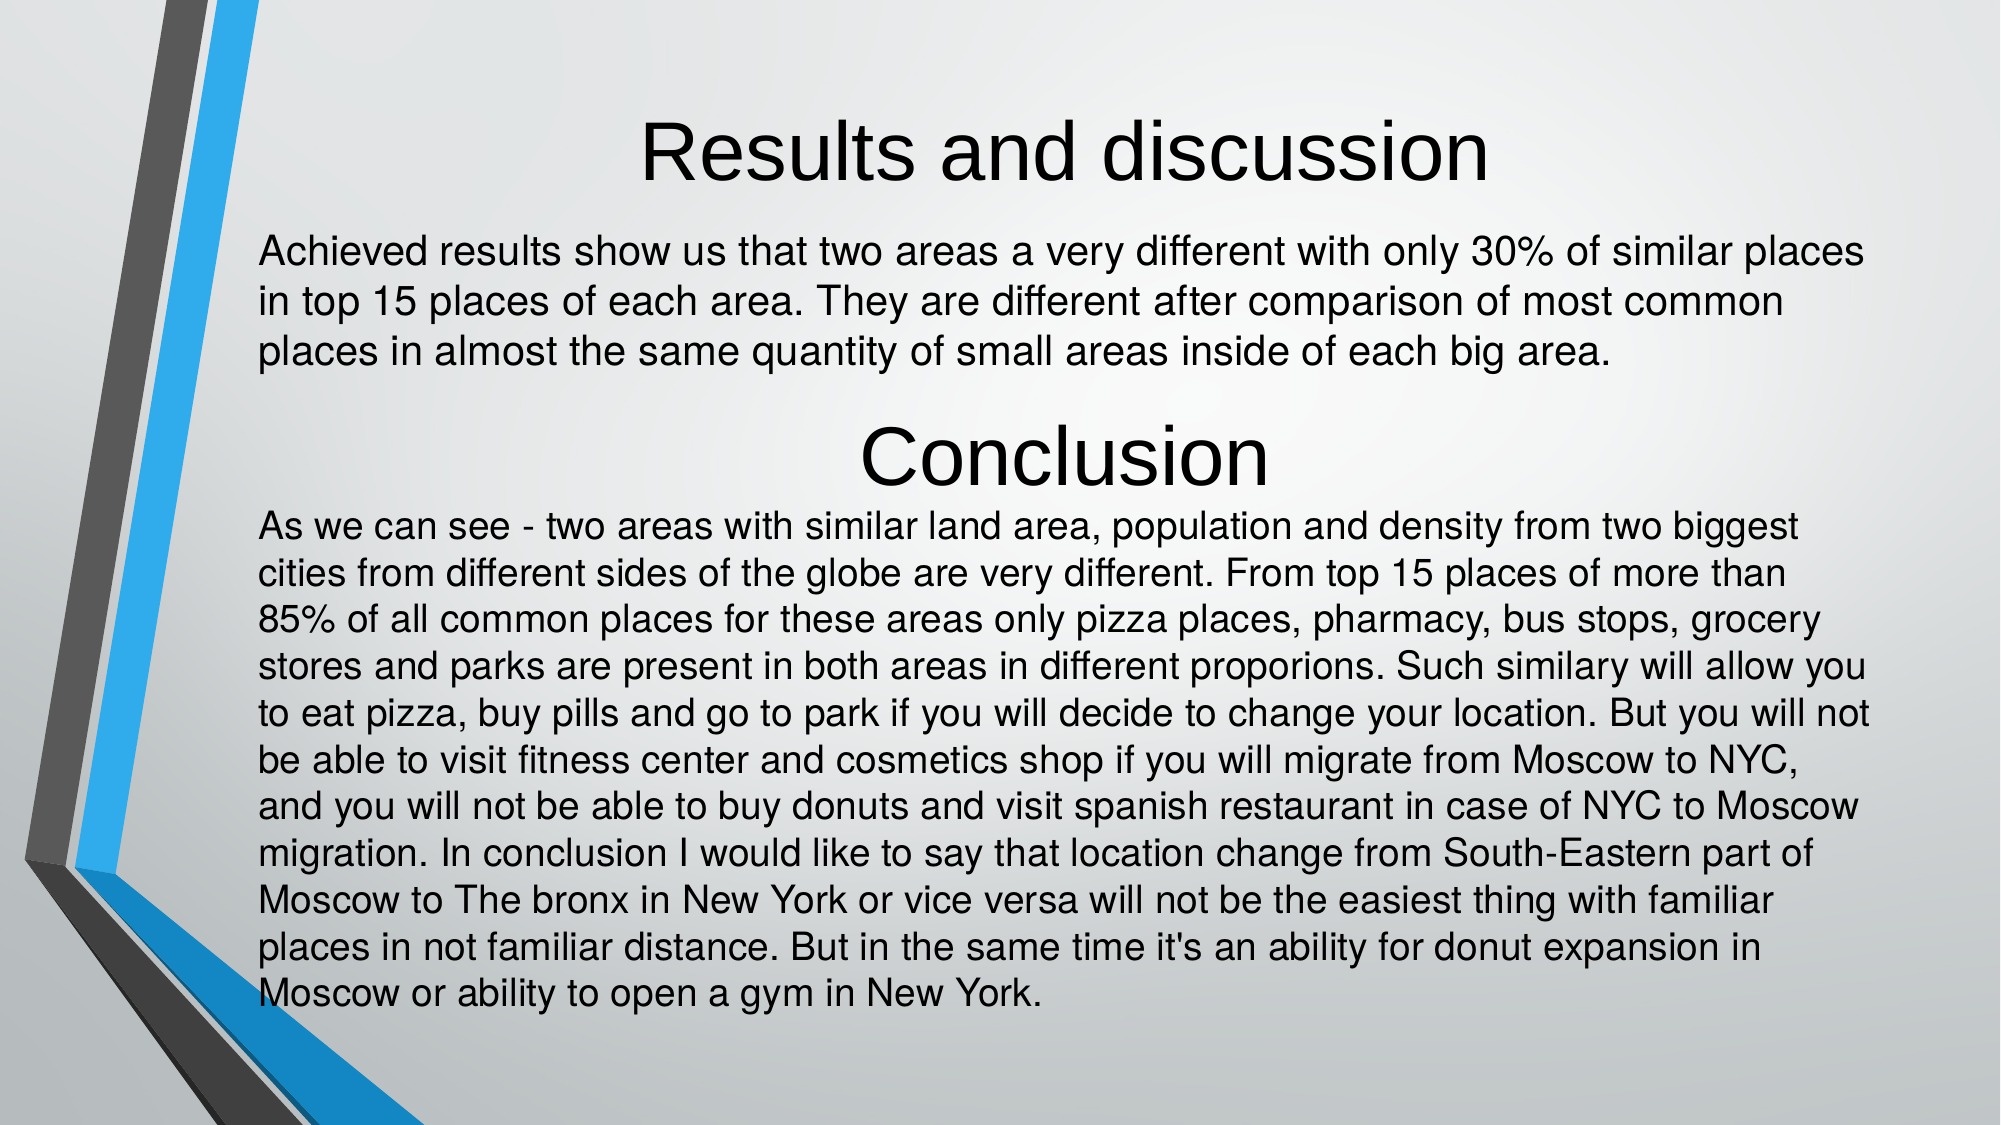

# Results and discussion
Achieved results show us that two areas a very different with only 30% of similar places in top 15 places of each area. They are different after comparison of most common places in almost the same quantity of small areas inside of each big area.
Conclusion
As we can see - two areas with similar land area, population and density from two biggest cities from different sides of the globe are very different. From top 15 places of more than 85% of all common places for these areas only pizza places, pharmacy, bus stops, grocery stores and parks are present in both areas in different proporions. Such similary will allow you to eat pizza, buy pills and go to park if you will decide to change your location. But you will not be able to visit fitness center and cosmetics shop if you will migrate from Moscow to NYC, and you will not be able to buy donuts and visit spanish restaurant in case of NYC to Moscow migration. In conclusion I would like to say that location change from South-Eastern part of Moscow to The bronx in New York or vice versa will not be the easiest thing with familiar places in not familiar distance. But in the same time it's an ability for donut expansion in Moscow or ability to open a gym in New York.